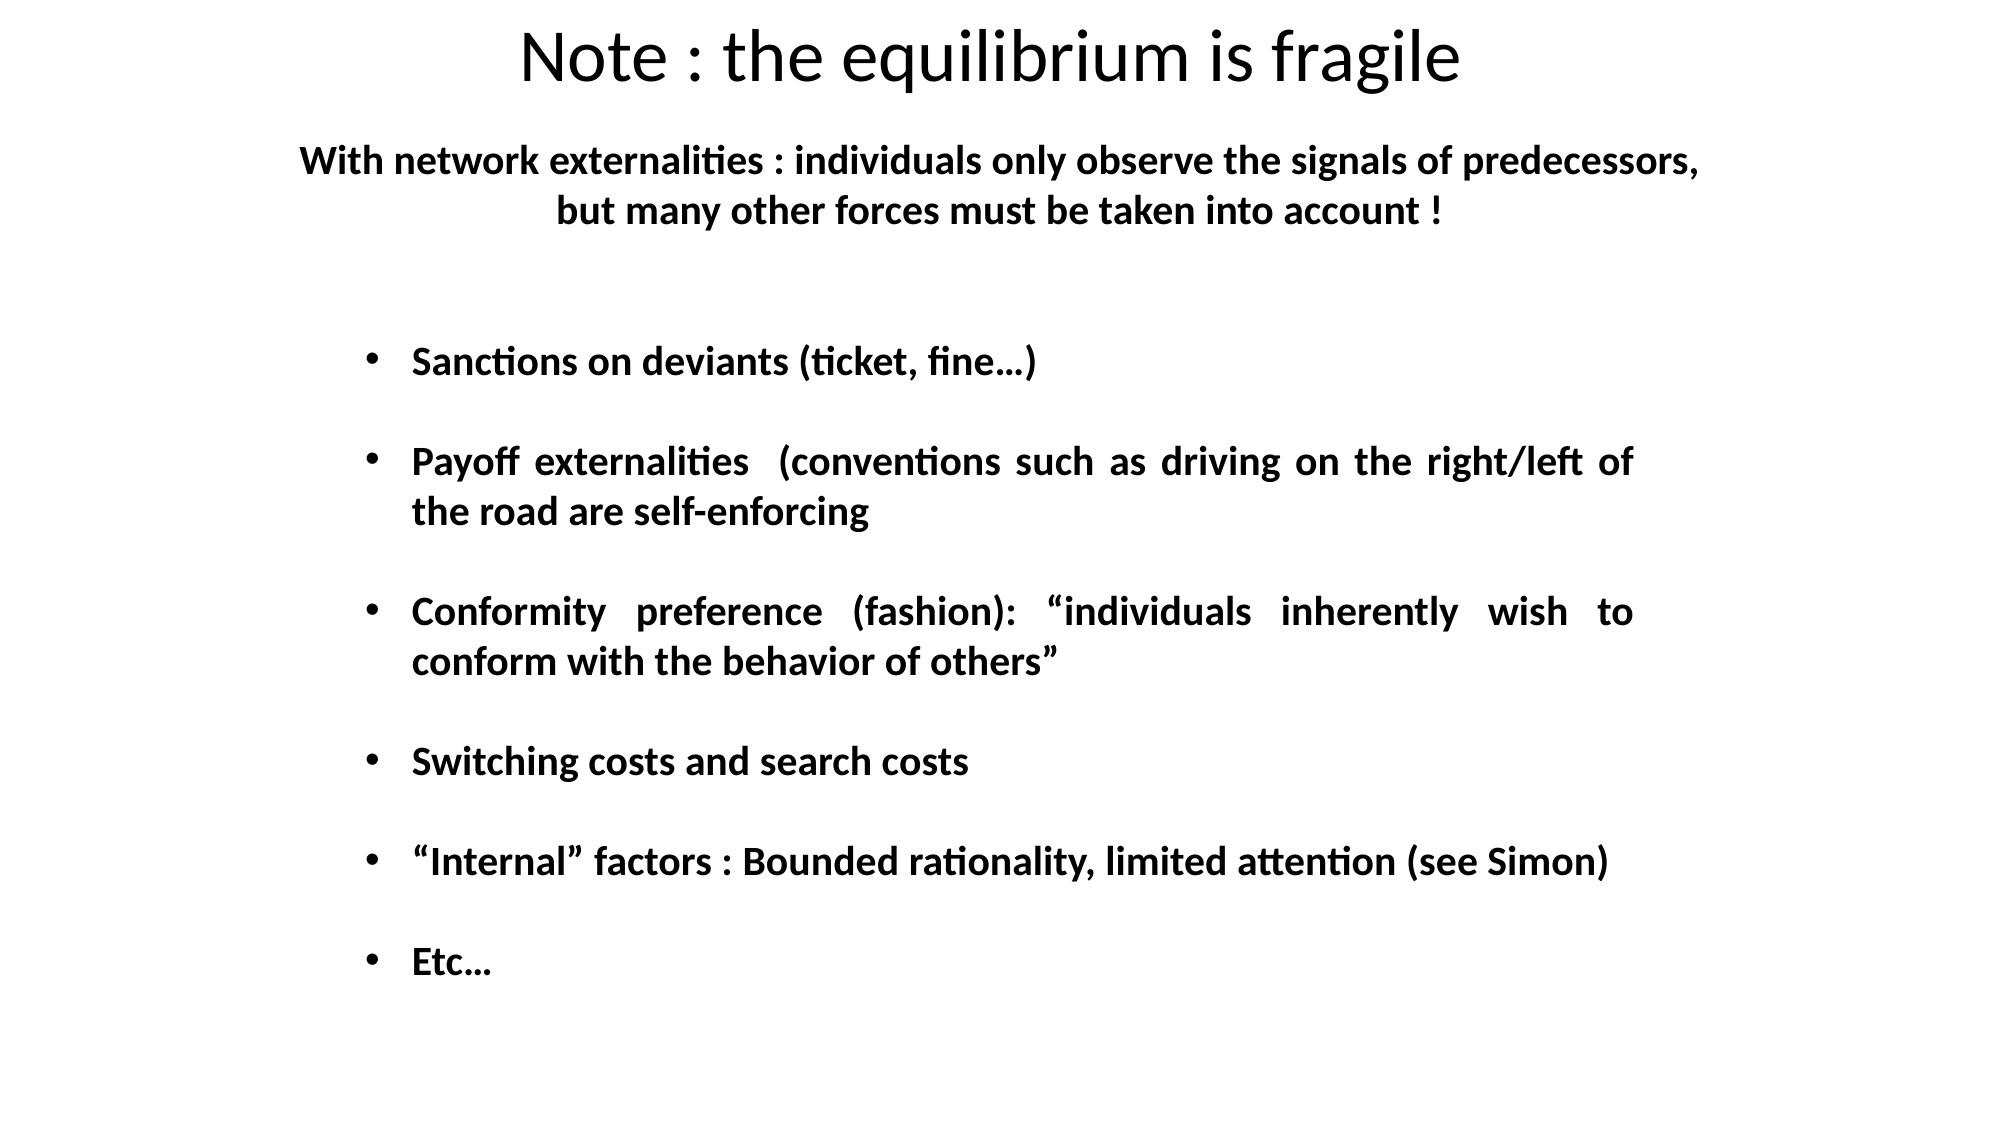

# Note : the equilibrium is fragile
With network externalities : individuals only observe the signals of predecessors, but many other forces must be taken into account !

Sanctions on deviants (ticket, fine…)

Payoff externalities  (conventions such as driving on the right/left of the road are self-enforcing

Conformity preference (fashion): “individuals inherently wish to conform with the behavior of others”

Switching costs and search costs

“Internal” factors : Bounded rationality, limited attention (see Simon)

Etc…